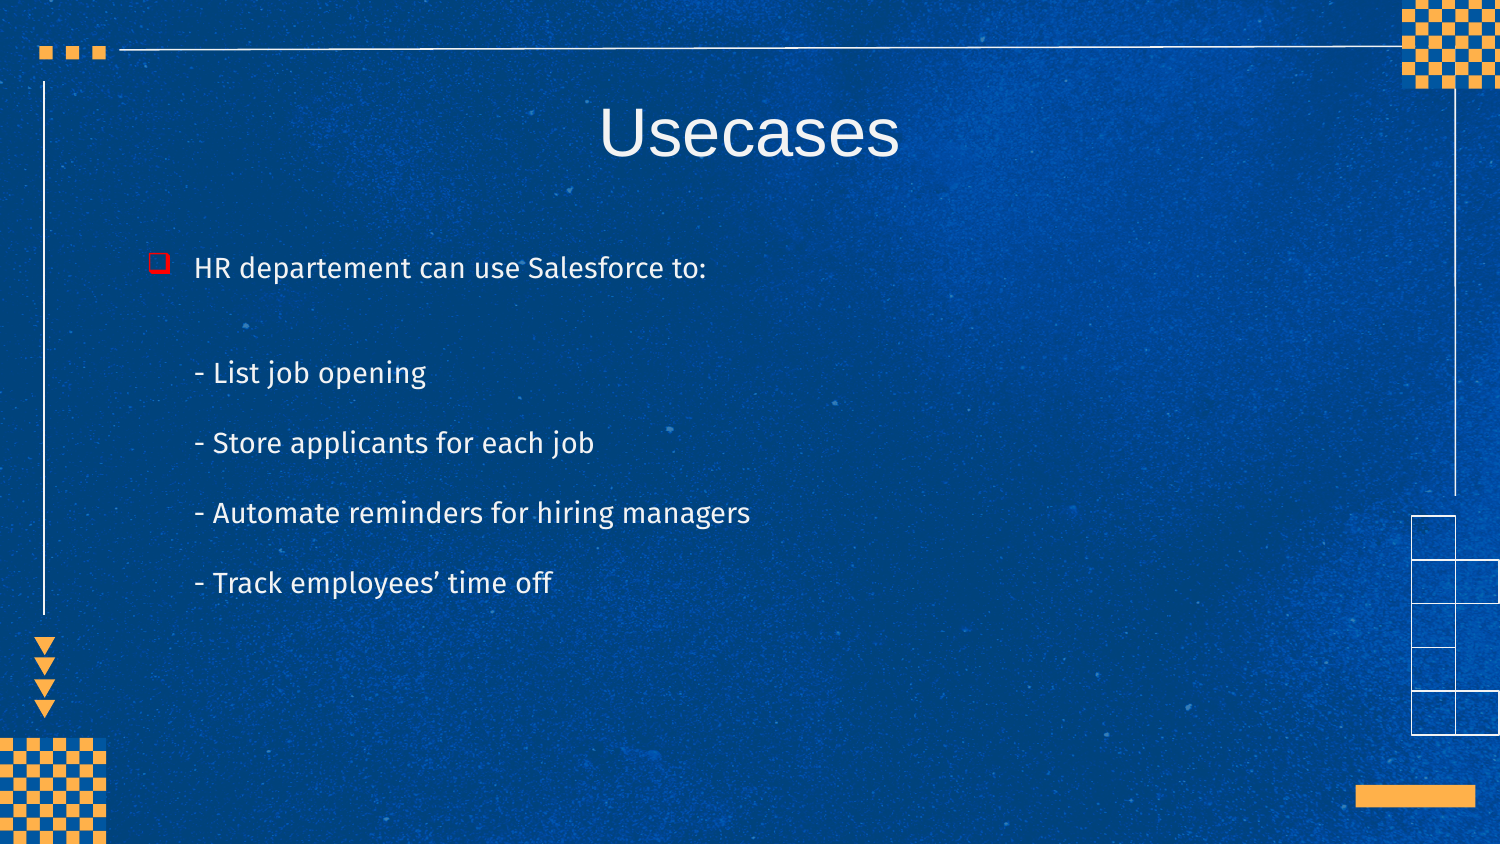

# Usecases
HR departement can use Salesforce to:
- List job opening
- Store applicants for each job
- Automate reminders for hiring managers
- Track employees’ time off